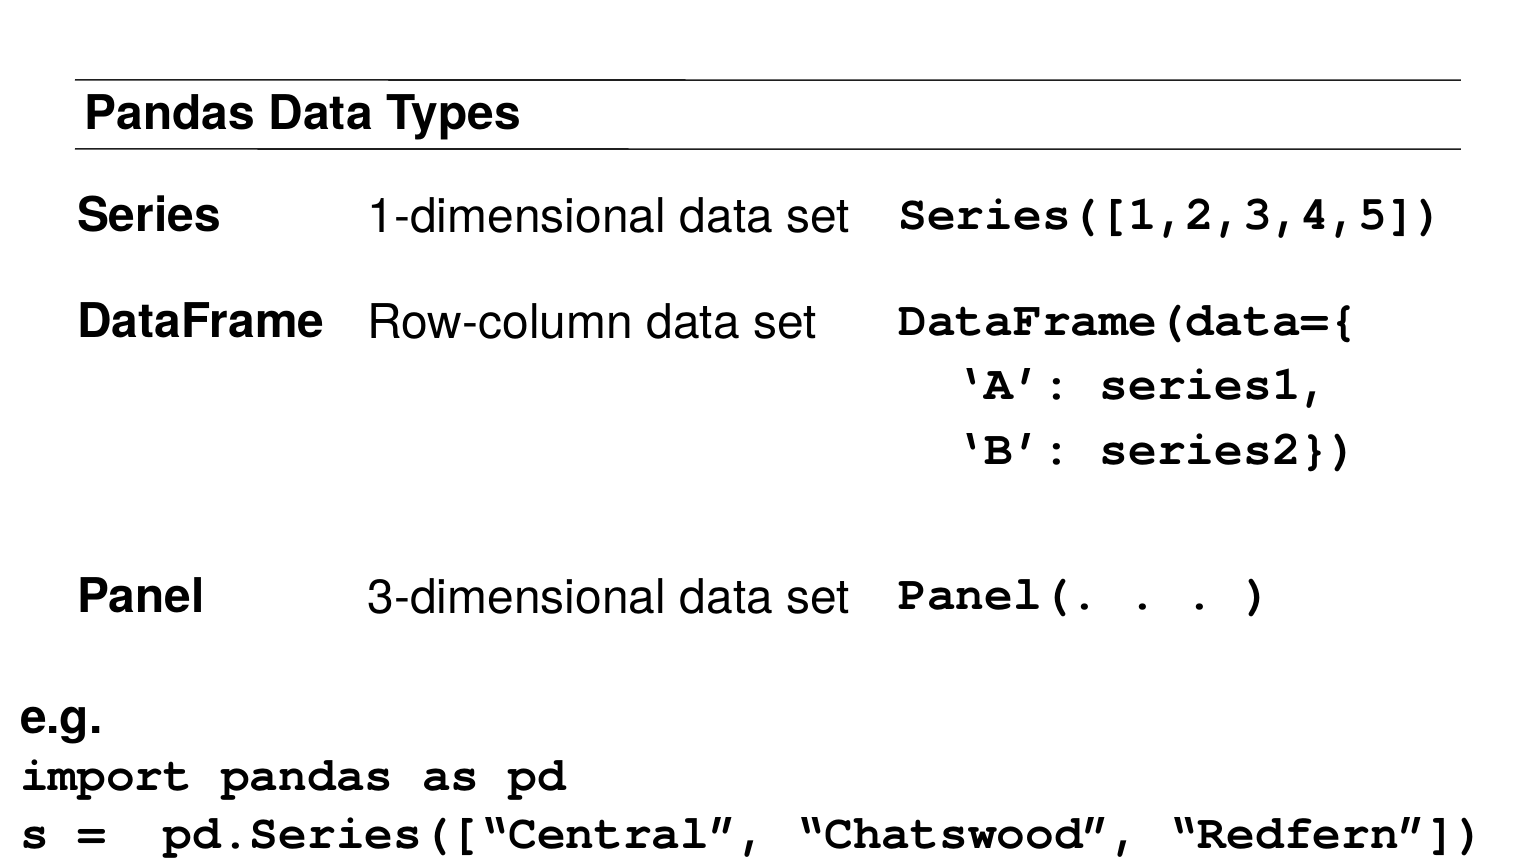

# Pandas Data Types
| Series | 1-dimensional data set | Series([1,2,3,4,5]) |
| --- | --- | --- |
| DataFrame | Row-column data set | DataFrame(data={ ‘A’: series1, ‘B’: series2}) |
| Panel | 3-dimensional data set | Panel(. . . ) |
e.g.
import pandas as pd
s =  pd.Series([“Central”, “Chatswood”, “Redfern”])